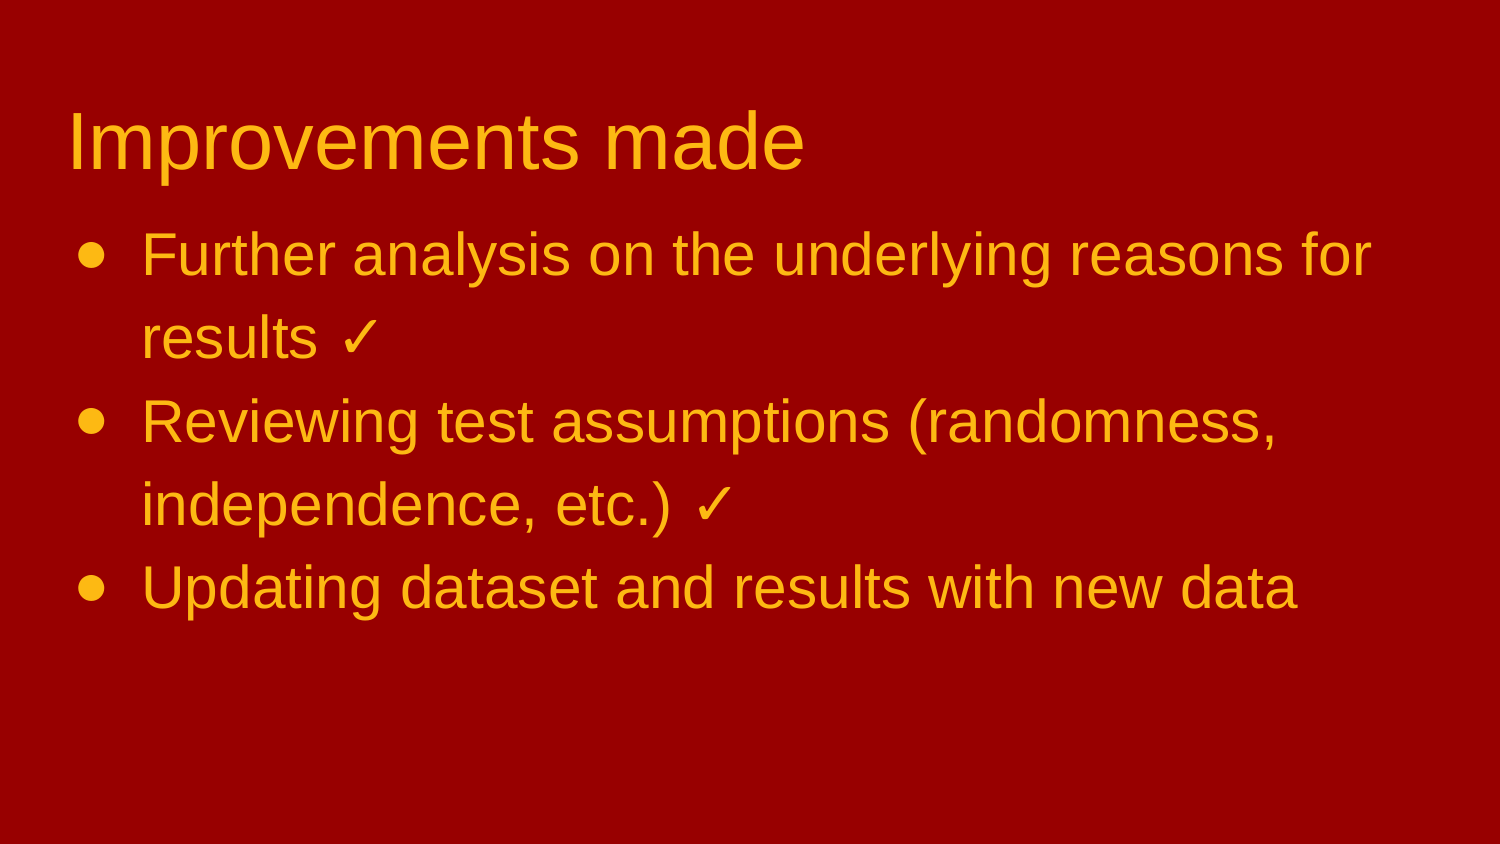

# Improvements made
Further analysis on the underlying reasons for results ✓
Reviewing test assumptions (randomness, independence, etc.) ✓
Updating dataset and results with new data